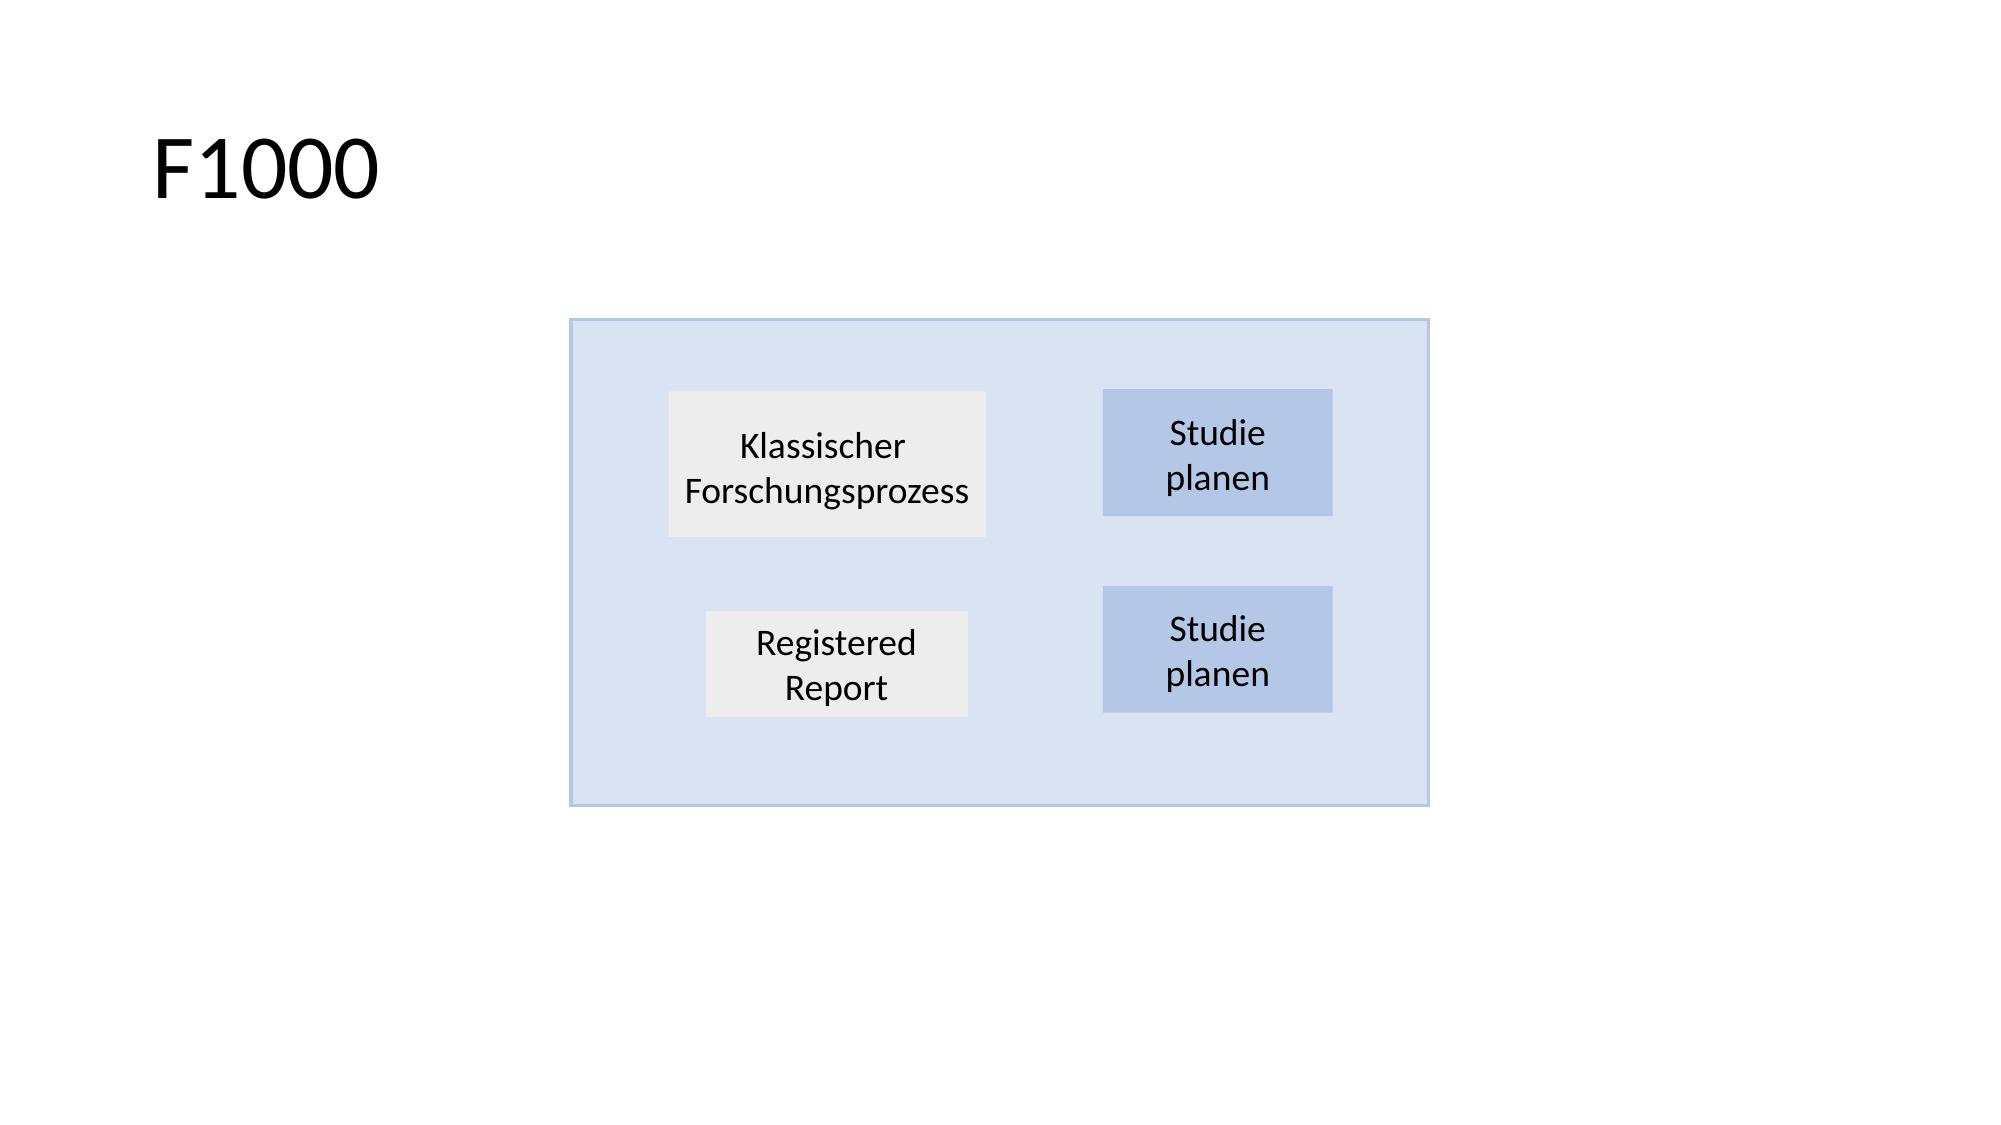

# F1000

Studie planen

Klassischer
Forschungsprozess
Studie planen
Registered
Report